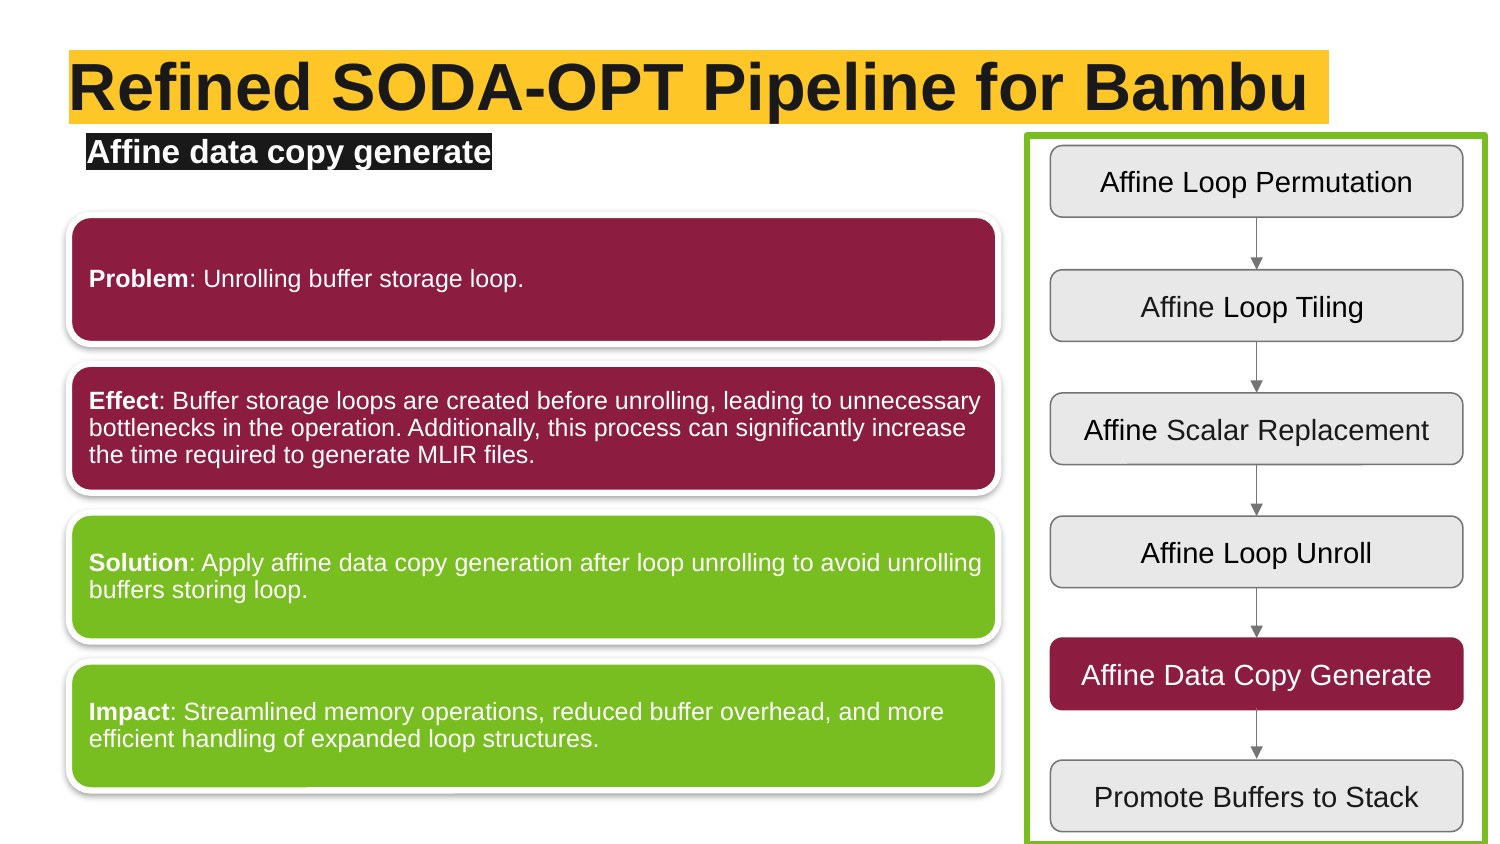

# Refined SODA-OPT Pipeline for Bambu
Affine data copy generate

Affine Loop Permutation
Problem: Unrolling buffer storage loop.
Effect: Buffer storage loops are created before unrolling, leading to unnecessary bottlenecks in the operation. Additionally, this process can significantly increase the time required to generate MLIR files.
Solution: Apply affine data copy generation after loop unrolling to avoid unrolling buffers storing loop.
Impact: Streamlined memory operations, reduced buffer overhead, and more efficient handling of expanded loop structures.
Affine Loop Tiling
Affine Scalar Replacement
Affine Loop Unroll
Affine Data Copy Generate
Promote Buffers to Stack